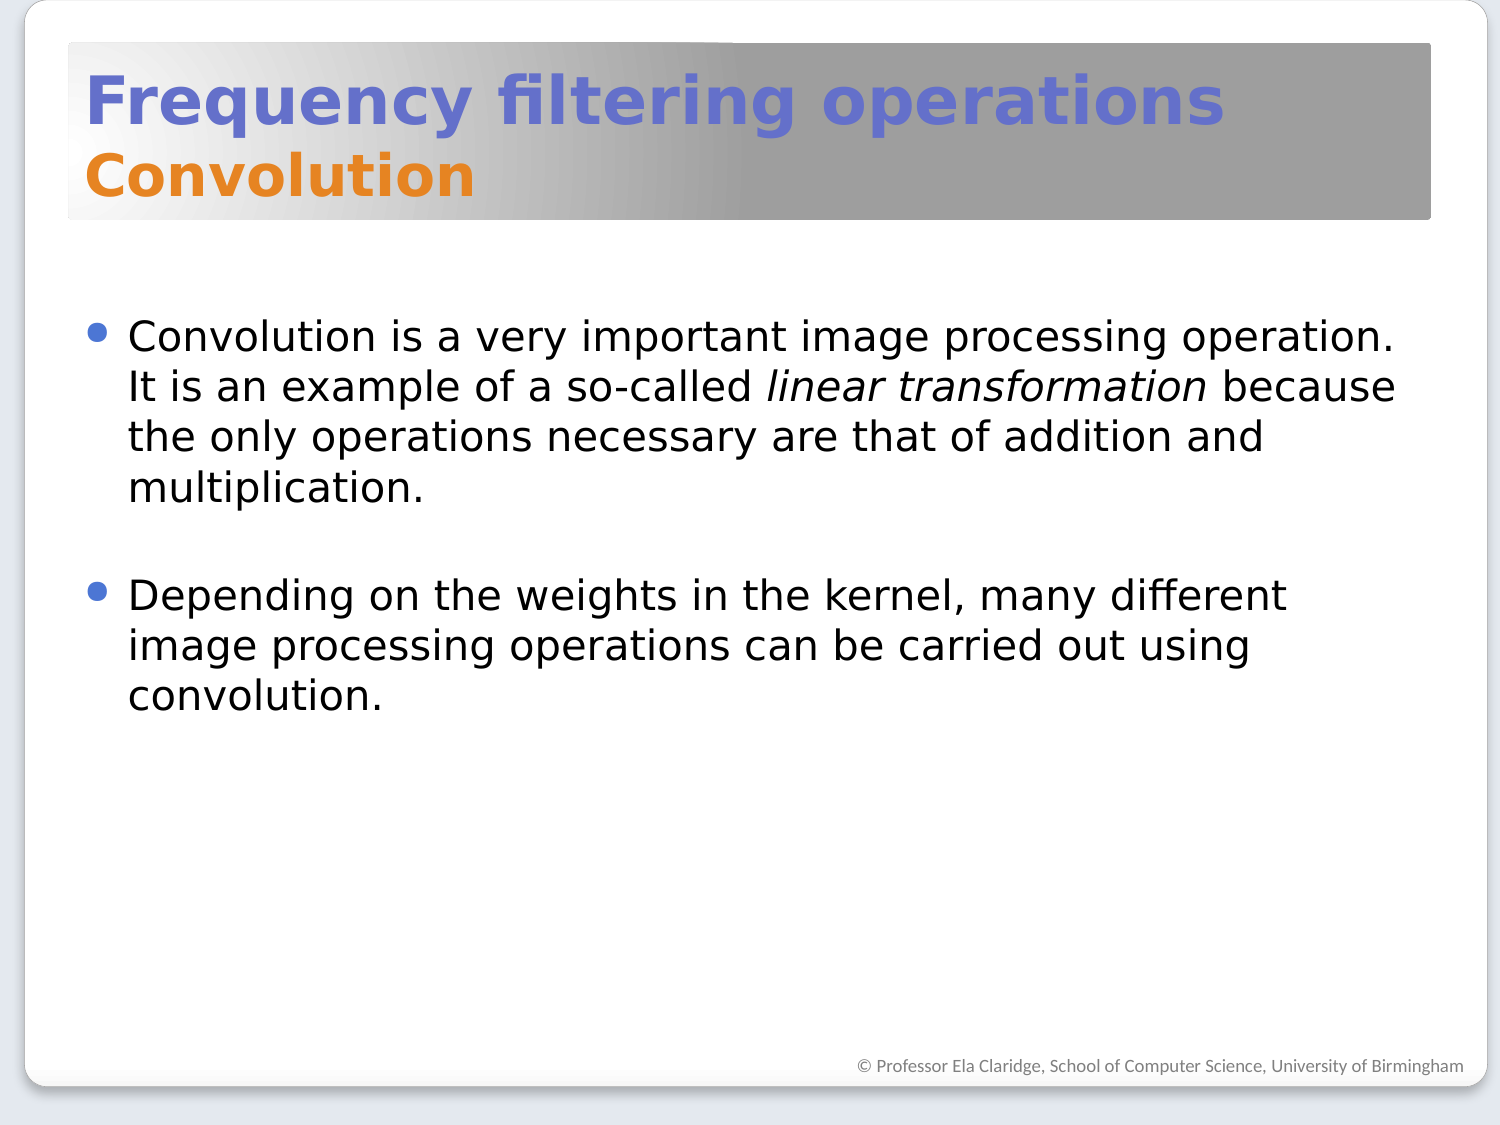

# Frequency filtering operations Convolution
Convolution is a very important image processing operation. It is an example of a so-called linear transformation because the only operations necessary are that of addition and multiplication.

Depending on the weights in the kernel, many different image processing operations can be carried out using convolution.